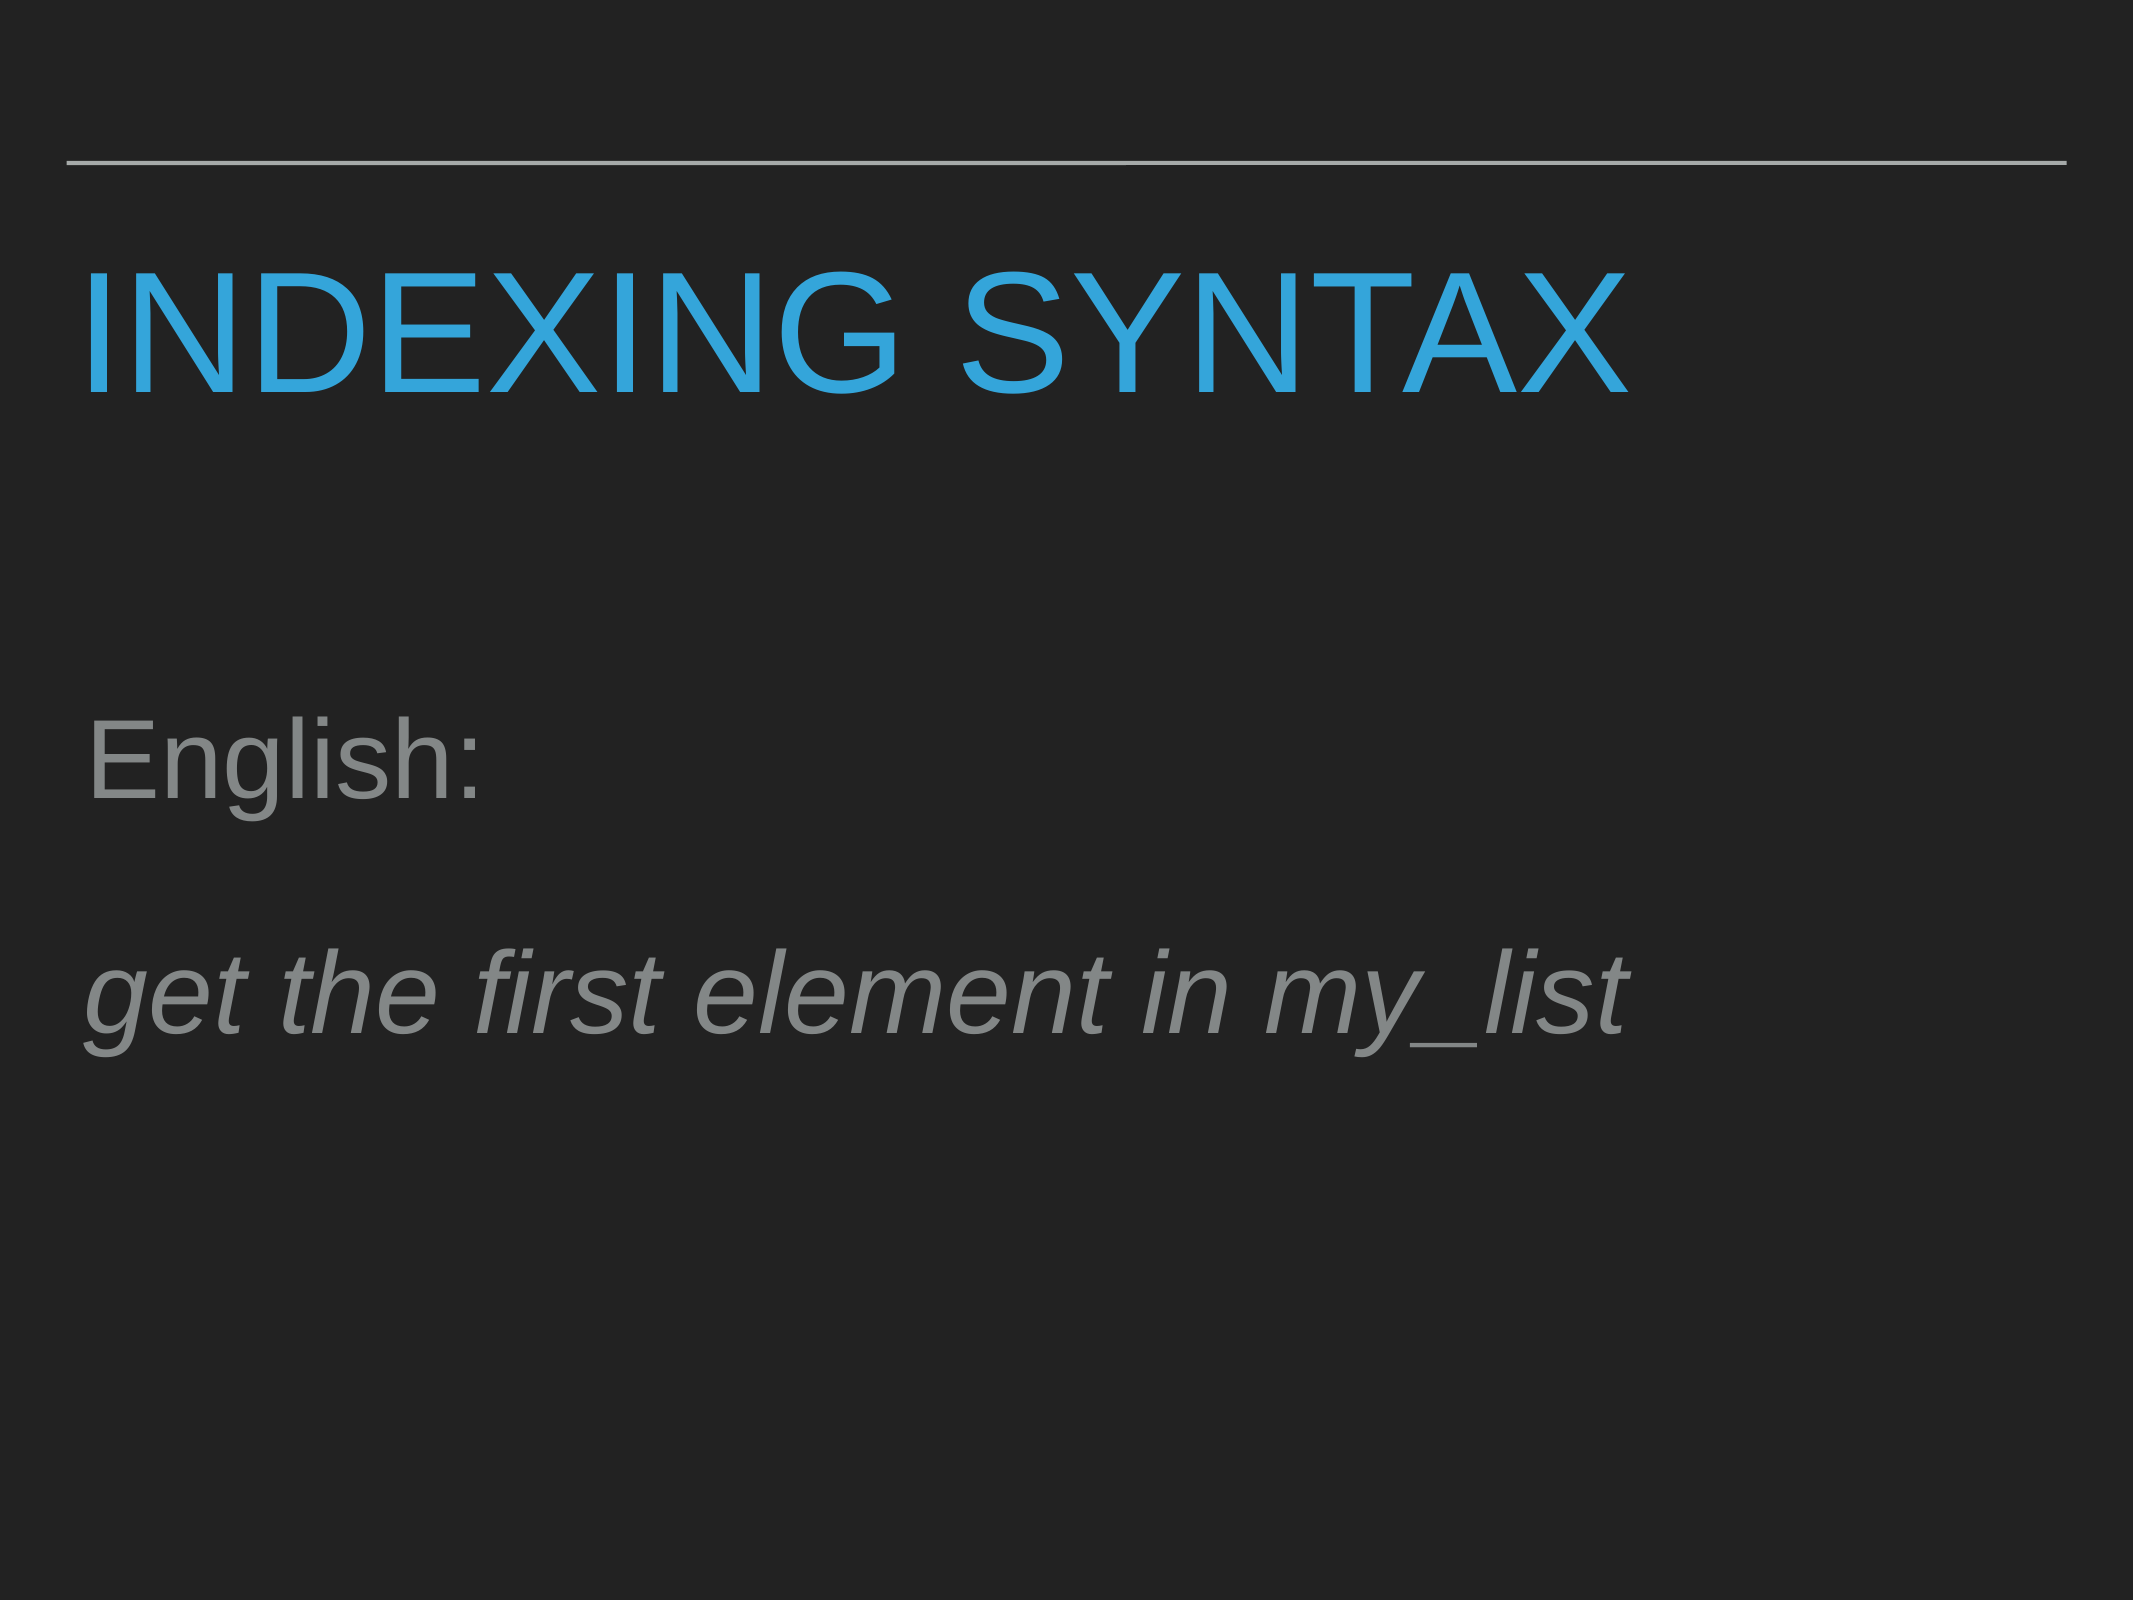

# Indexing Syntax
English:
get the first element in my_list